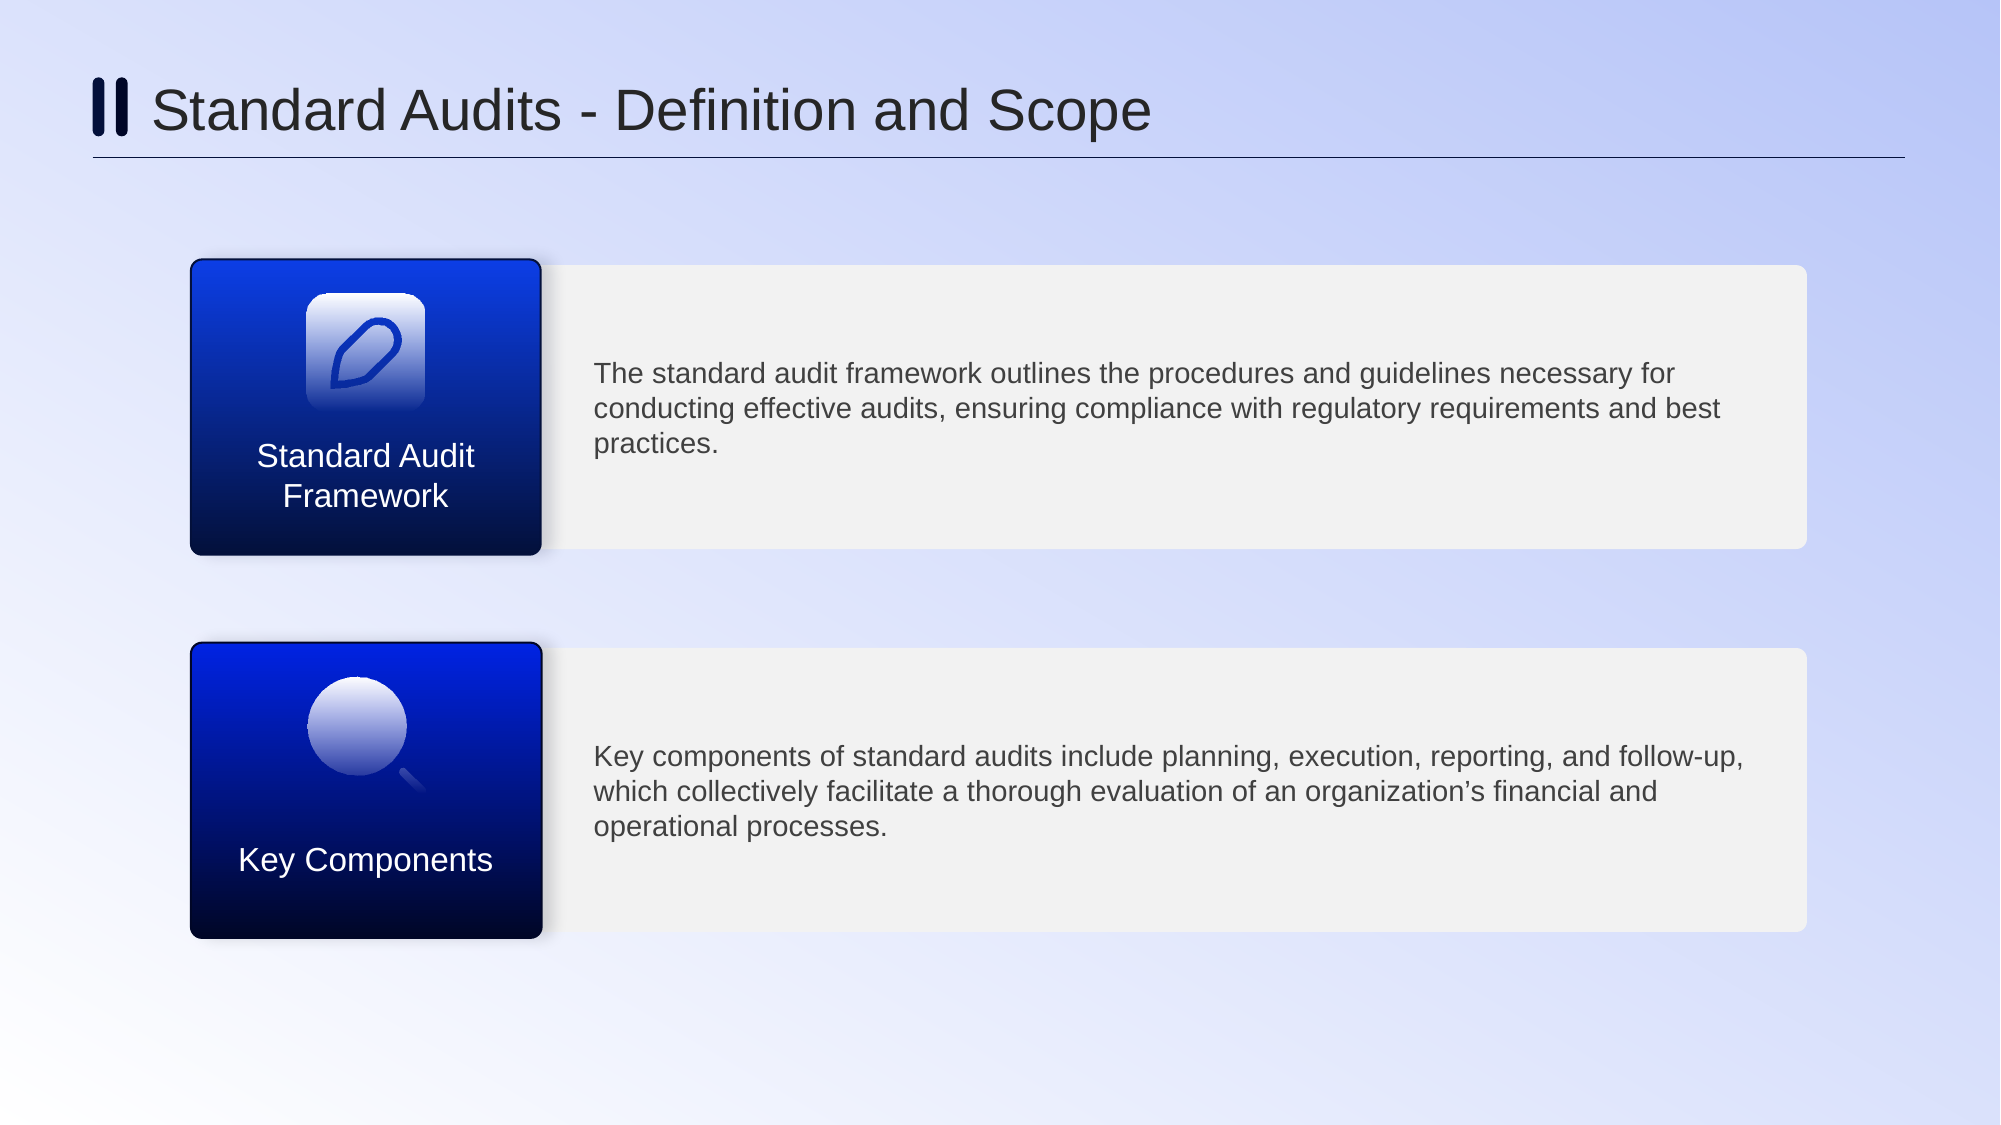

Standard Audits - Definition and Scope

The standard audit framework outlines the procedures and guidelines necessary for conducting effective audits, ensuring compliance with regulatory requirements and best practices.

Standard Audit Framework

Key components of standard audits include planning, execution, reporting, and follow-up, which collectively facilitate a thorough evaluation of an organization’s financial and operational processes.

Key Components